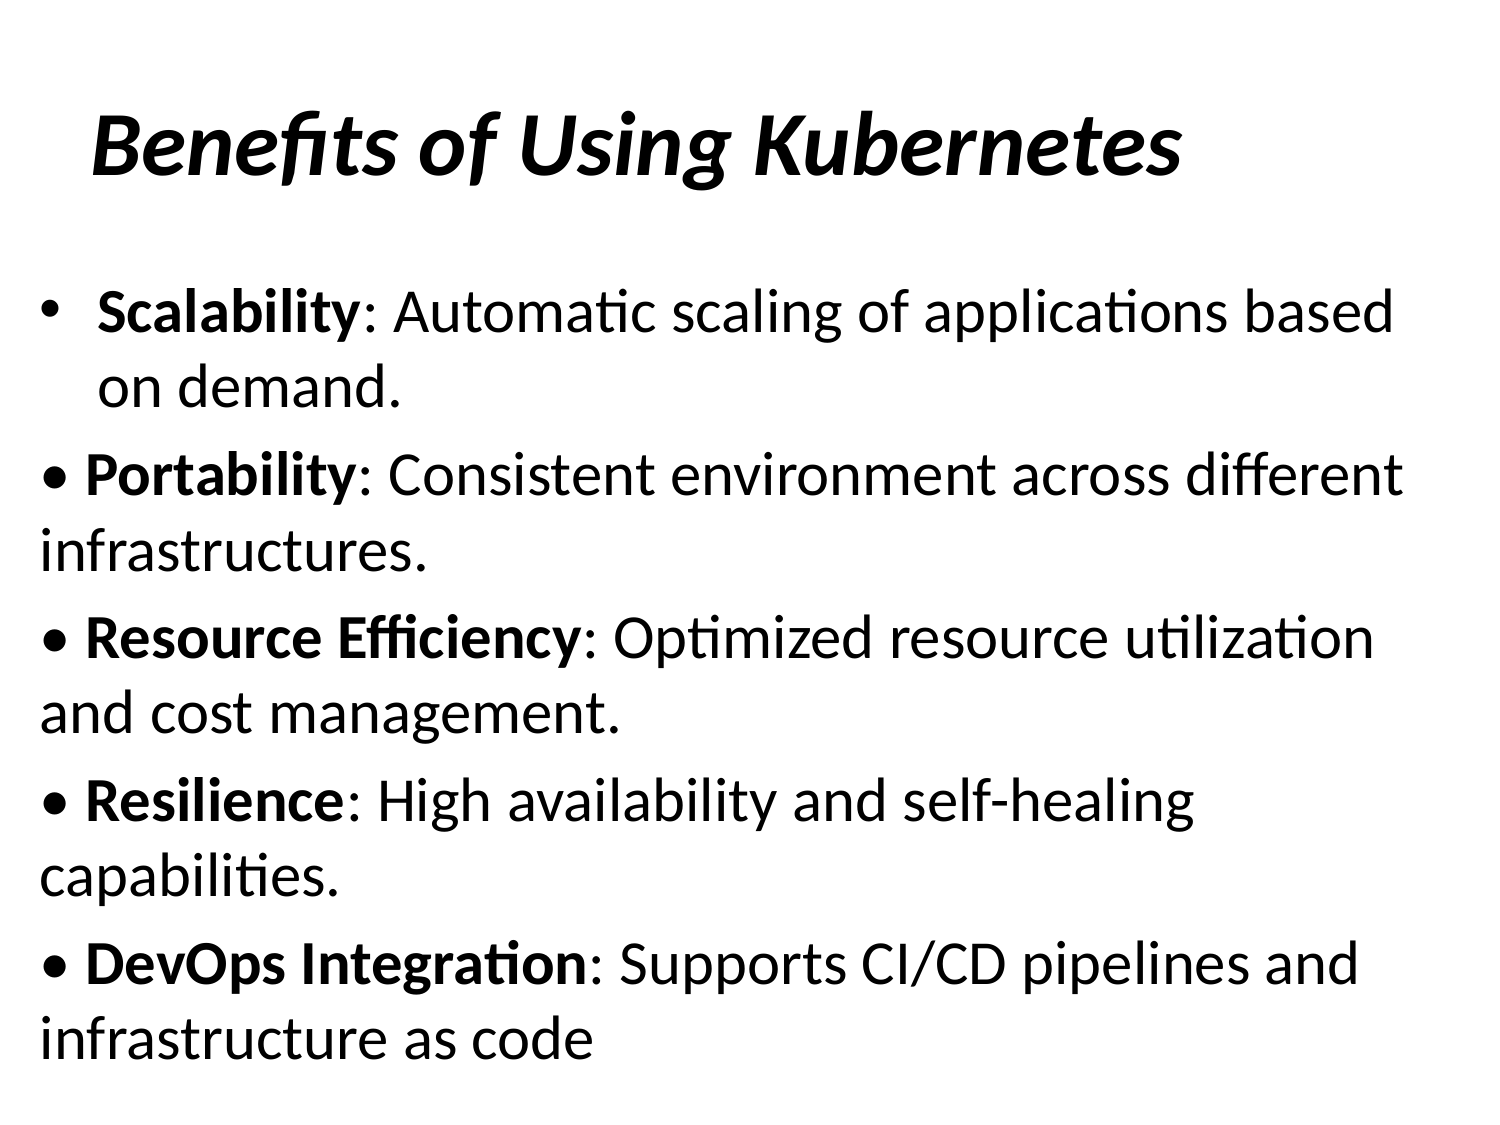

# Benefits of Using Kubernetes
Scalability: Automatic scaling of applications based on demand.
• Portability: Consistent environment across different infrastructures.
• Resource Efficiency: Optimized resource utilization and cost management.
• Resilience: High availability and self-healing capabilities.
• DevOps Integration: Supports CI/CD pipelines and infrastructure as code